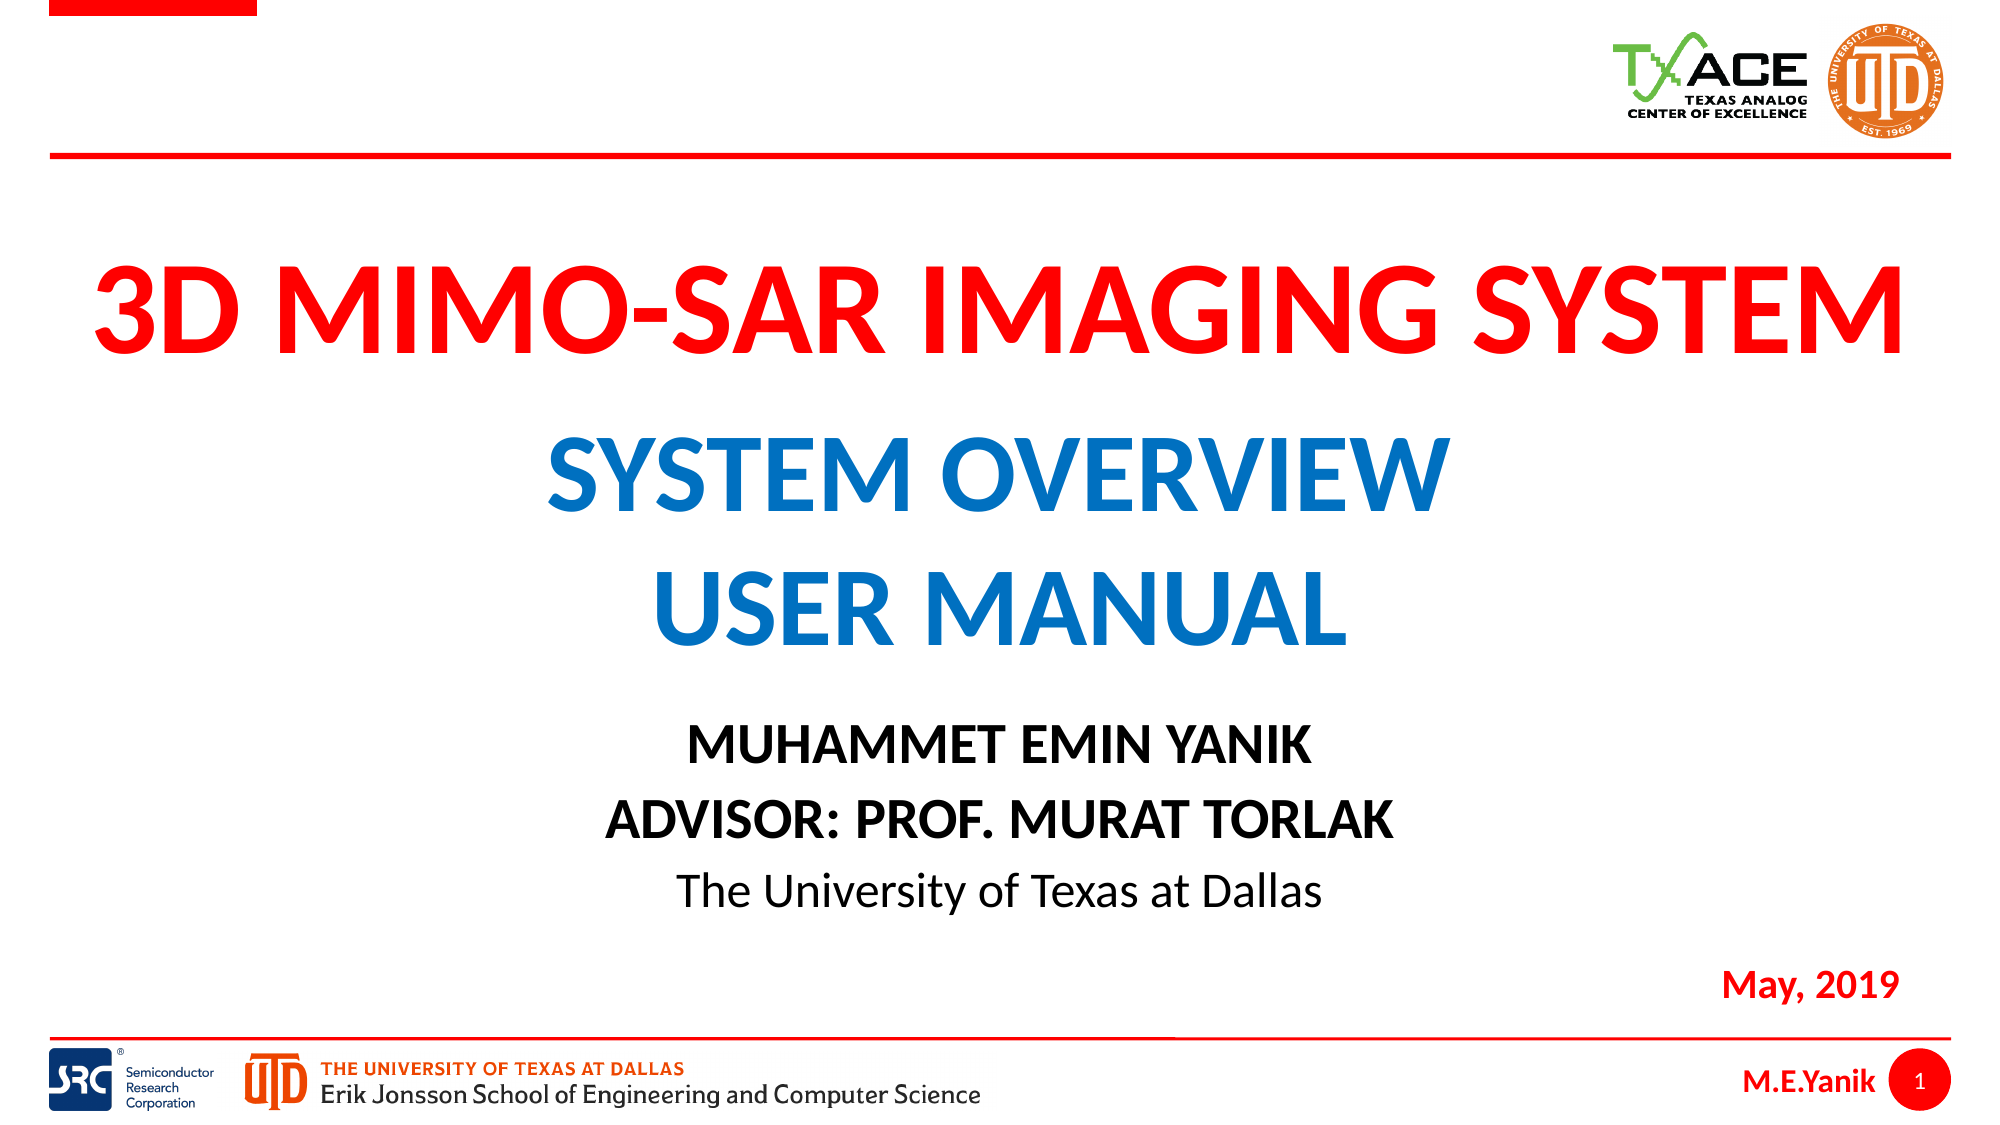

3D MIMO-SAR IMAGING SYSTEM
SYSTEM OVERVIEW
USER MANUAL
MUHAMMET EMIN YANIK
ADVISOR: PROF. MURAT TORLAK
The University of Texas at Dallas
May, 2019
1
1